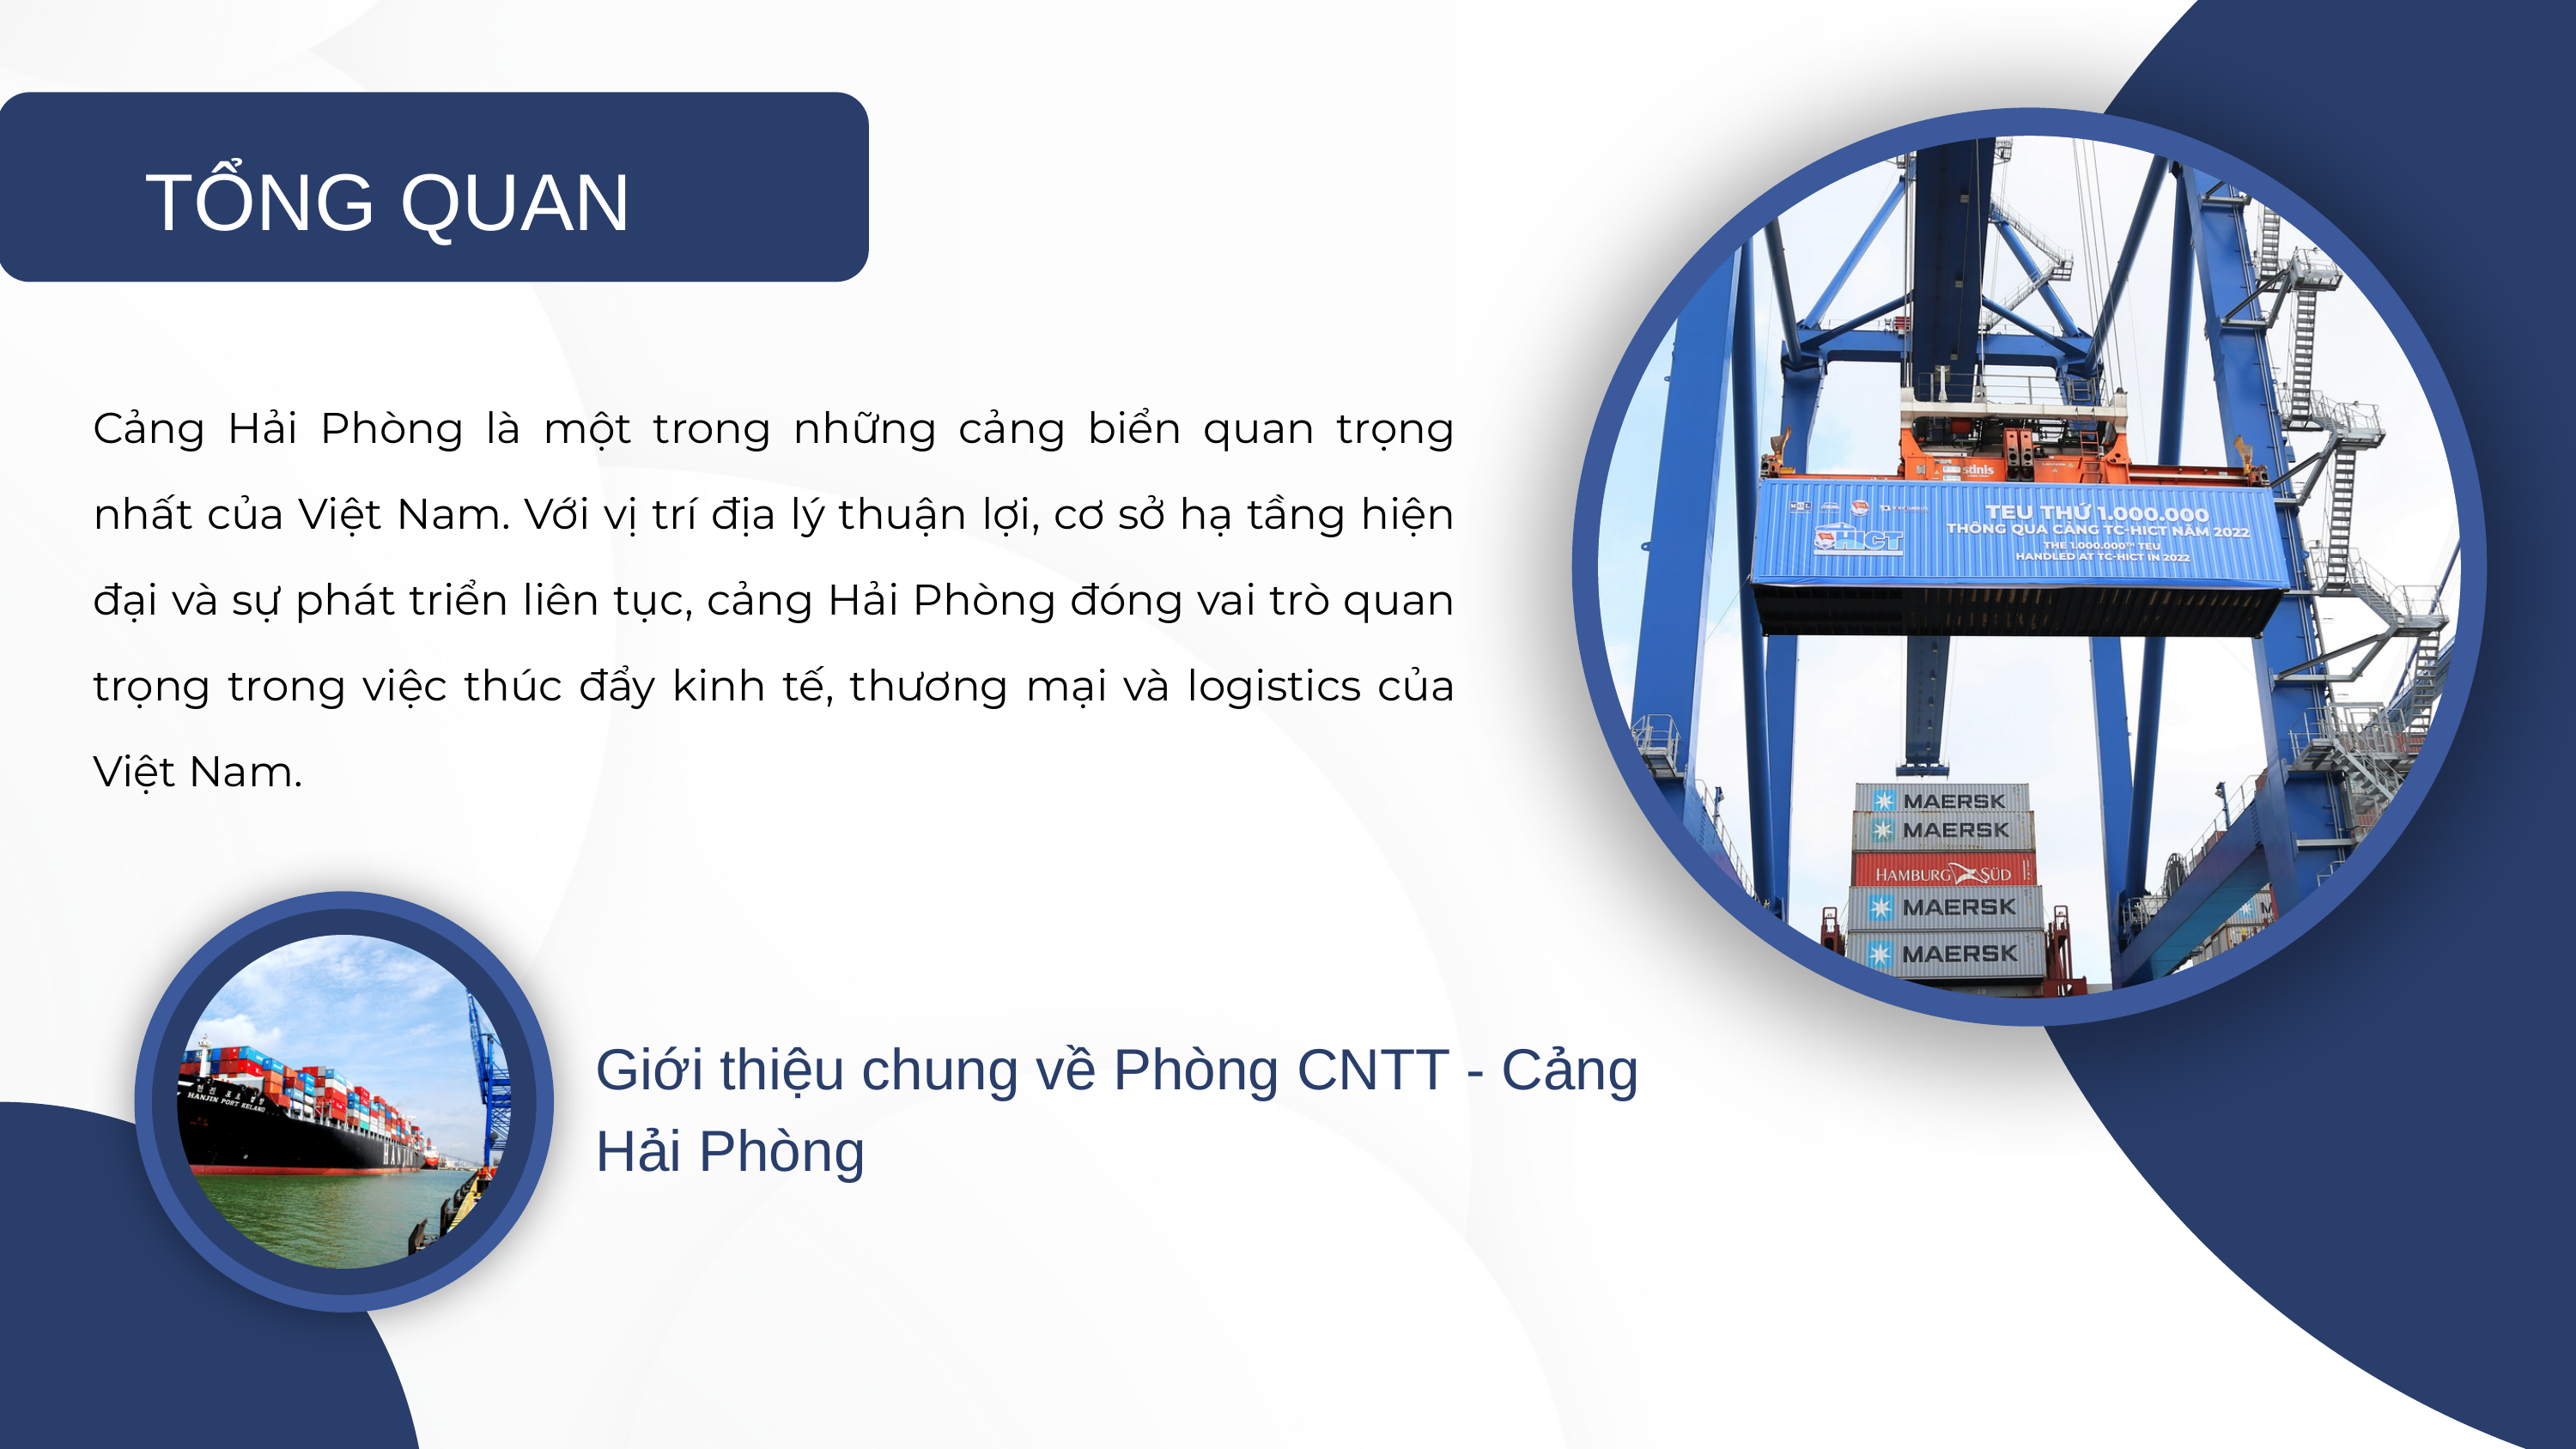

TỔNG QUAN

Cảng Hải Phòng là một trong những cảng biển quan trọng nhất của Việt Nam. Với vị trí địa lý thuận lợi, cơ sở hạ tầng hiện đại và sự phát triển liên tục, cảng Hải Phòng đóng vai trò quan trọng trong việc thúc đẩy kinh tế, thương mại và logistics của Việt Nam.

Giới thiệu chung về Phòng CNTT - Cảng Hải Phòng